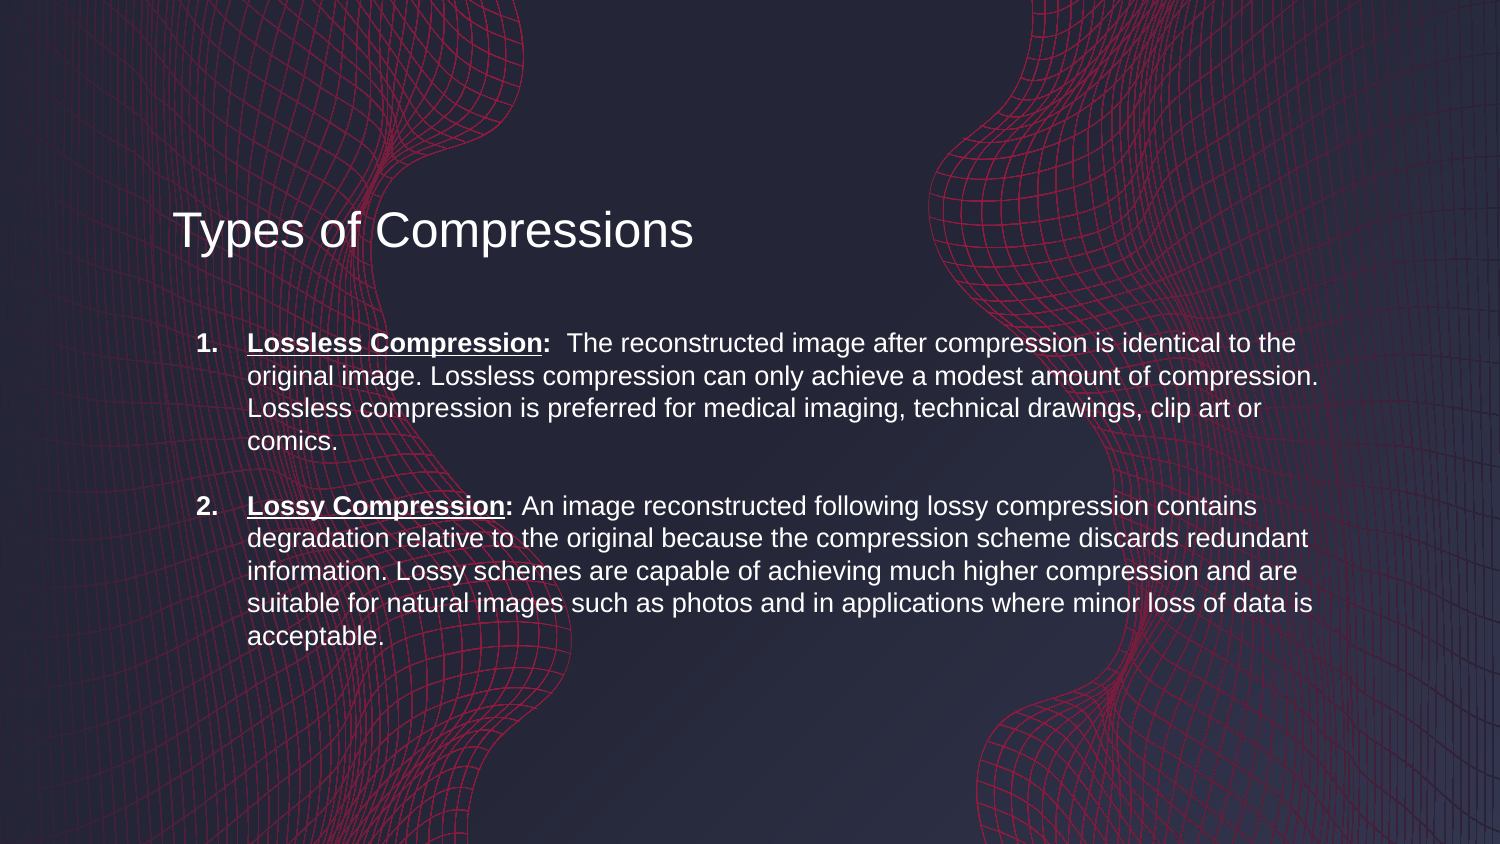

# Types of Compressions
Lossless Compression:  The reconstructed image after compression is identical to the original image. Lossless compression can only achieve a modest amount of compression. Lossless compression is preferred for medical imaging, technical drawings, clip art or comics.

Lossy Compression: An image reconstructed following lossy compression contains degradation relative to the original because the compression scheme discards redundant information. Lossy schemes are capable of achieving much higher compression and are suitable for natural images such as photos and in applications where minor loss of data is acceptable.